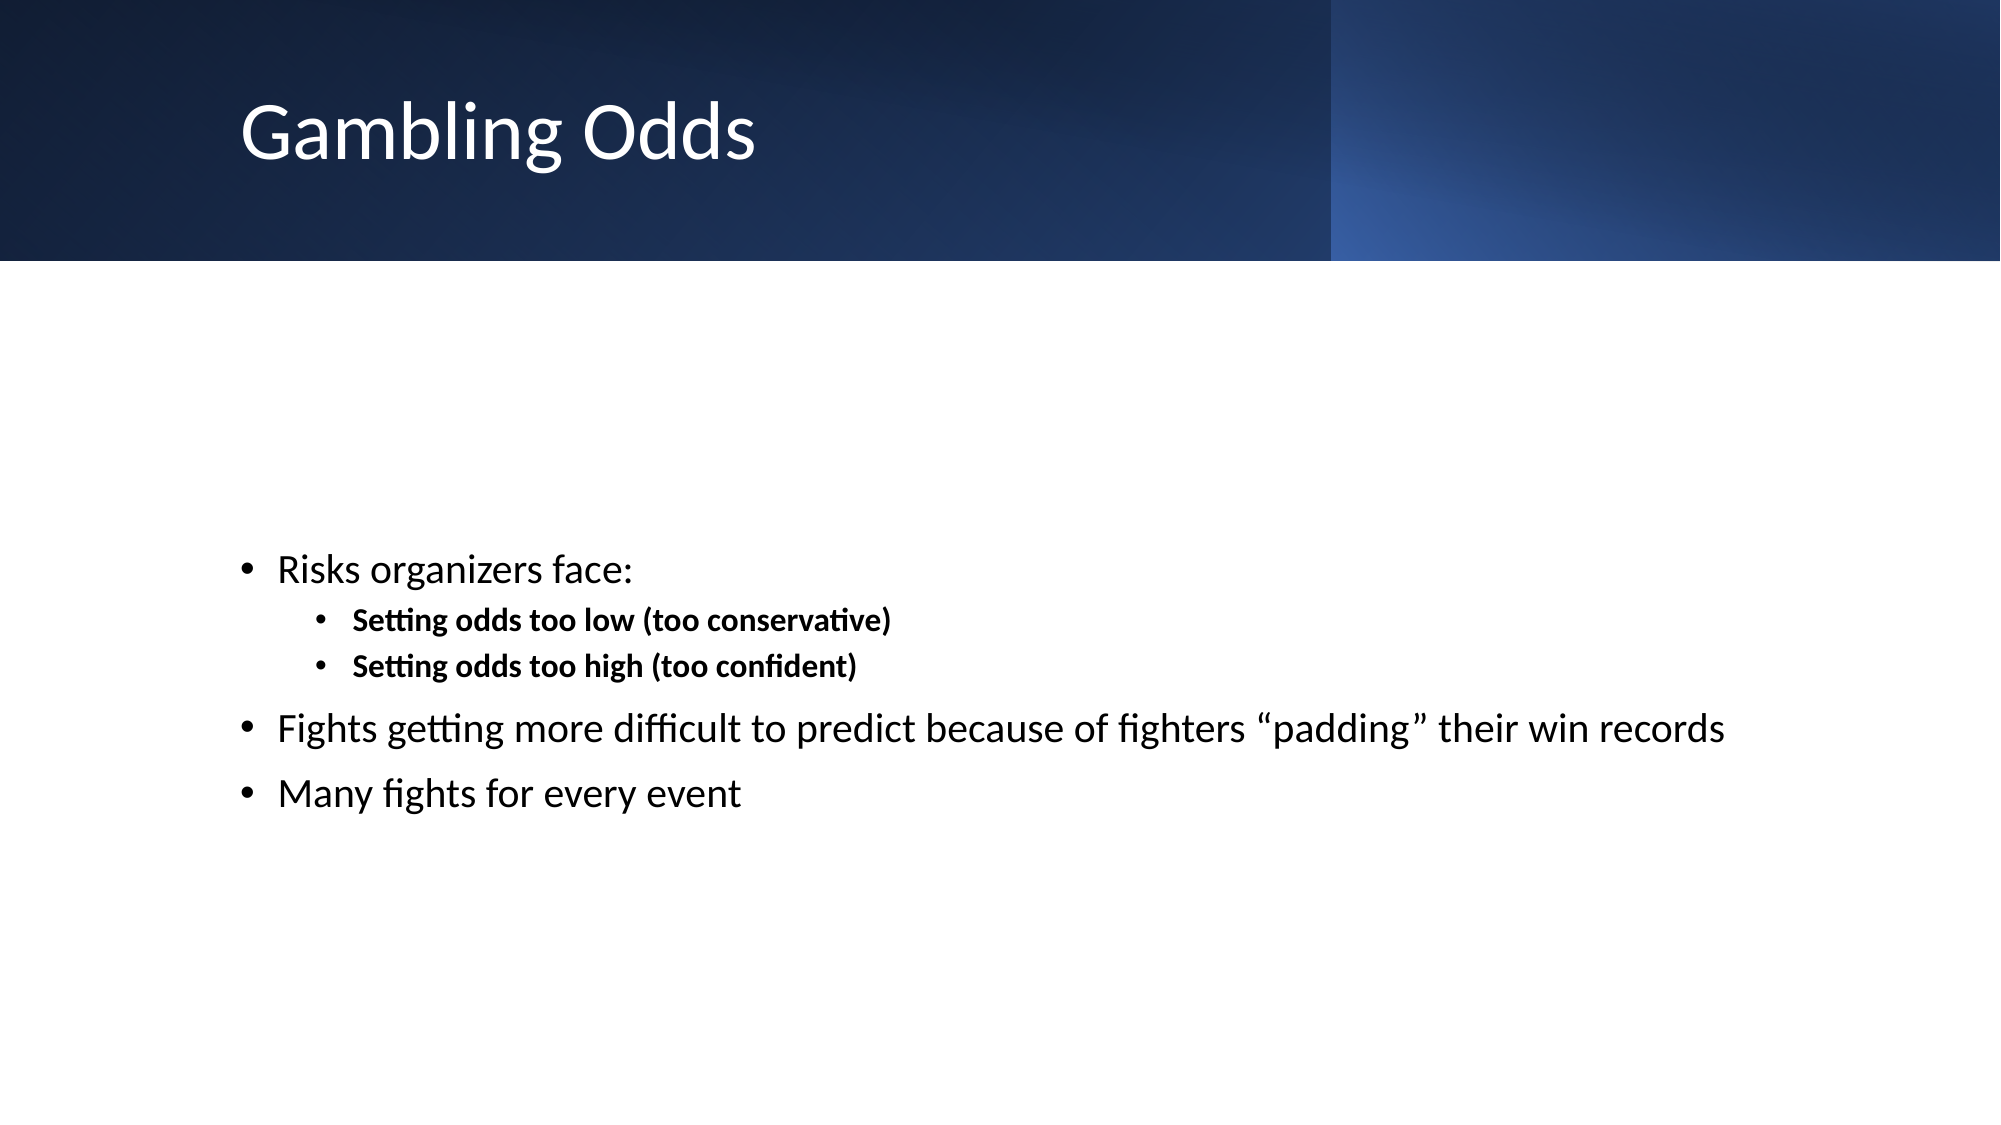

# Gambling Odds
Risks organizers face:
Setting odds too low (too conservative)
Setting odds too high (too confident)
Fights getting more difficult to predict because of fighters “padding” their win records
Many fights for every event